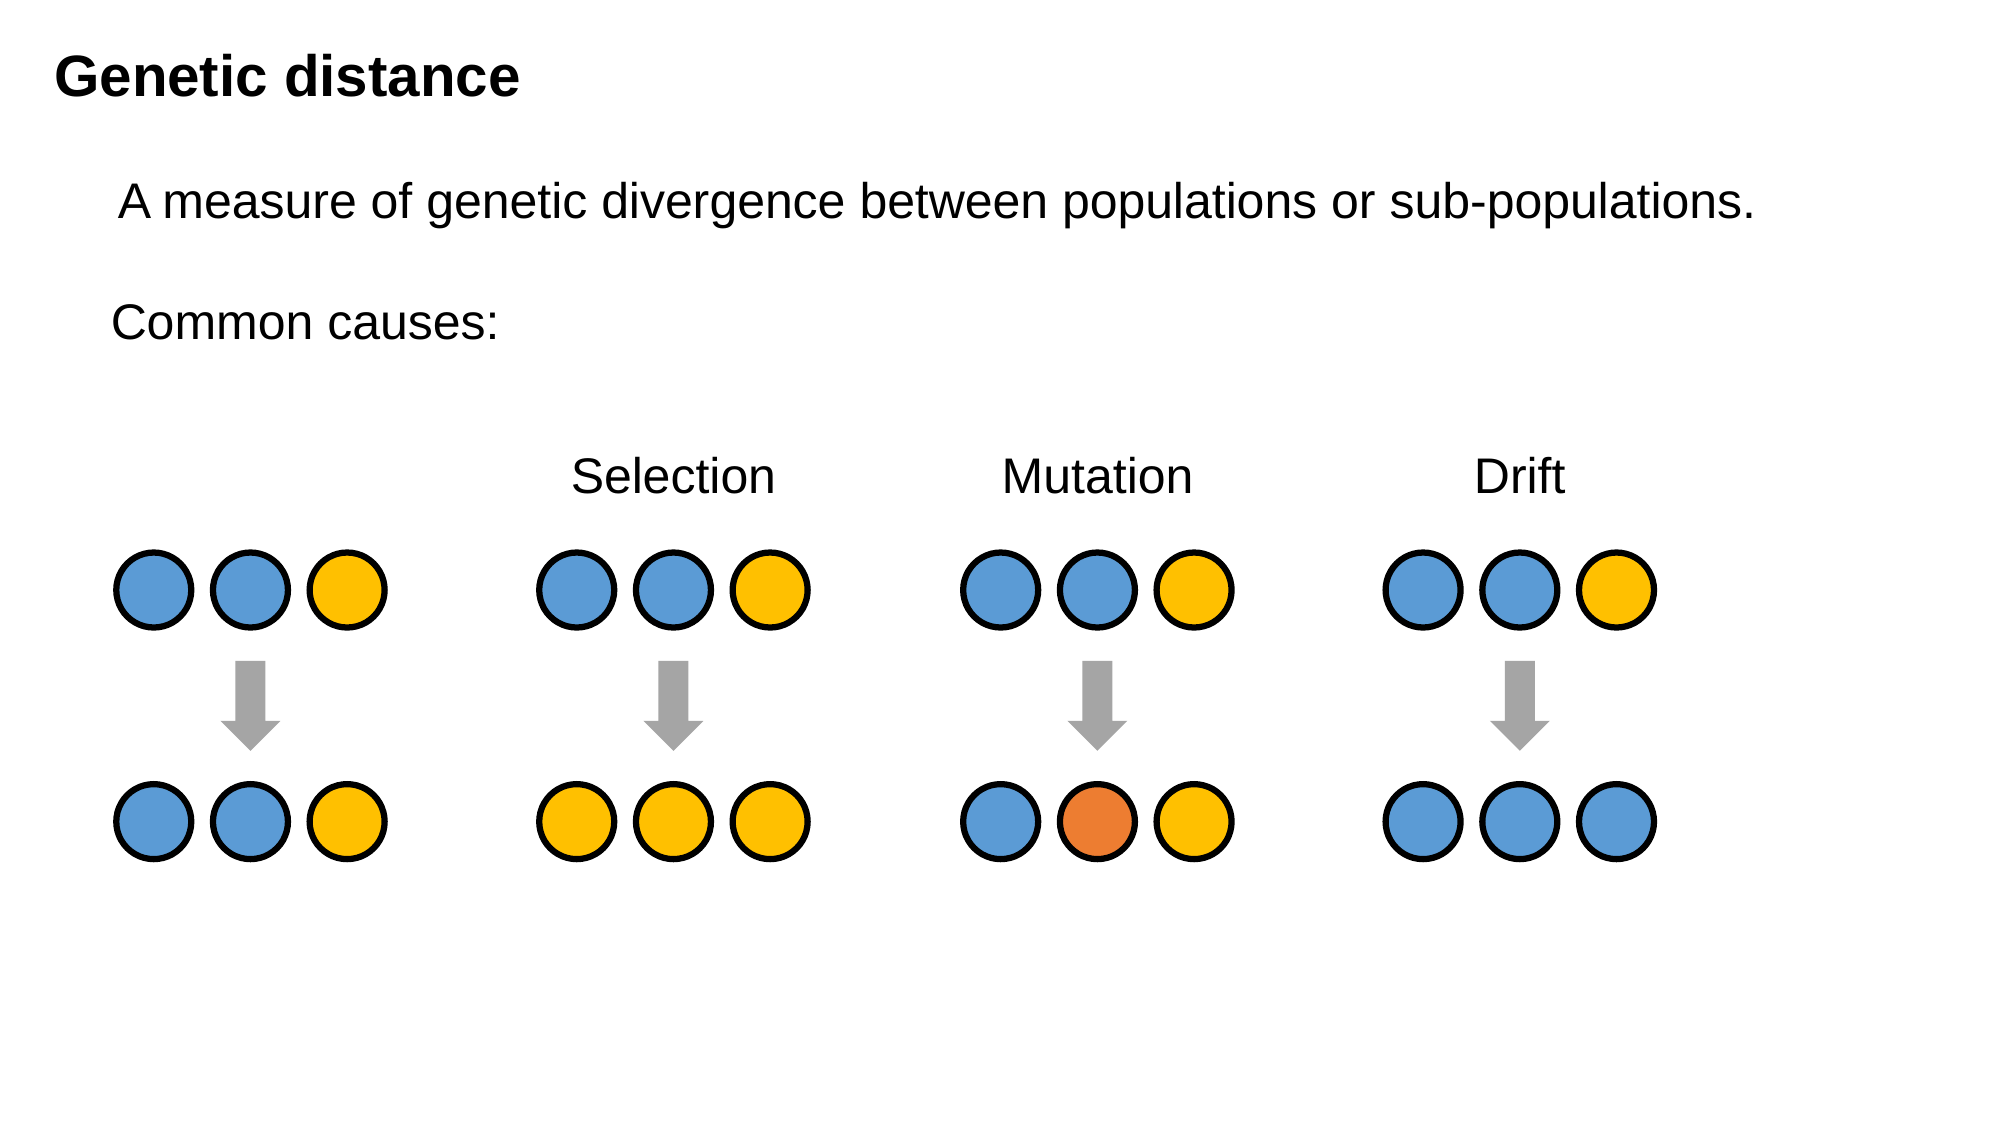

Genetic distance
A measure of genetic divergence between populations or sub-populations.
Common causes:
Selection
Mutation
Drift